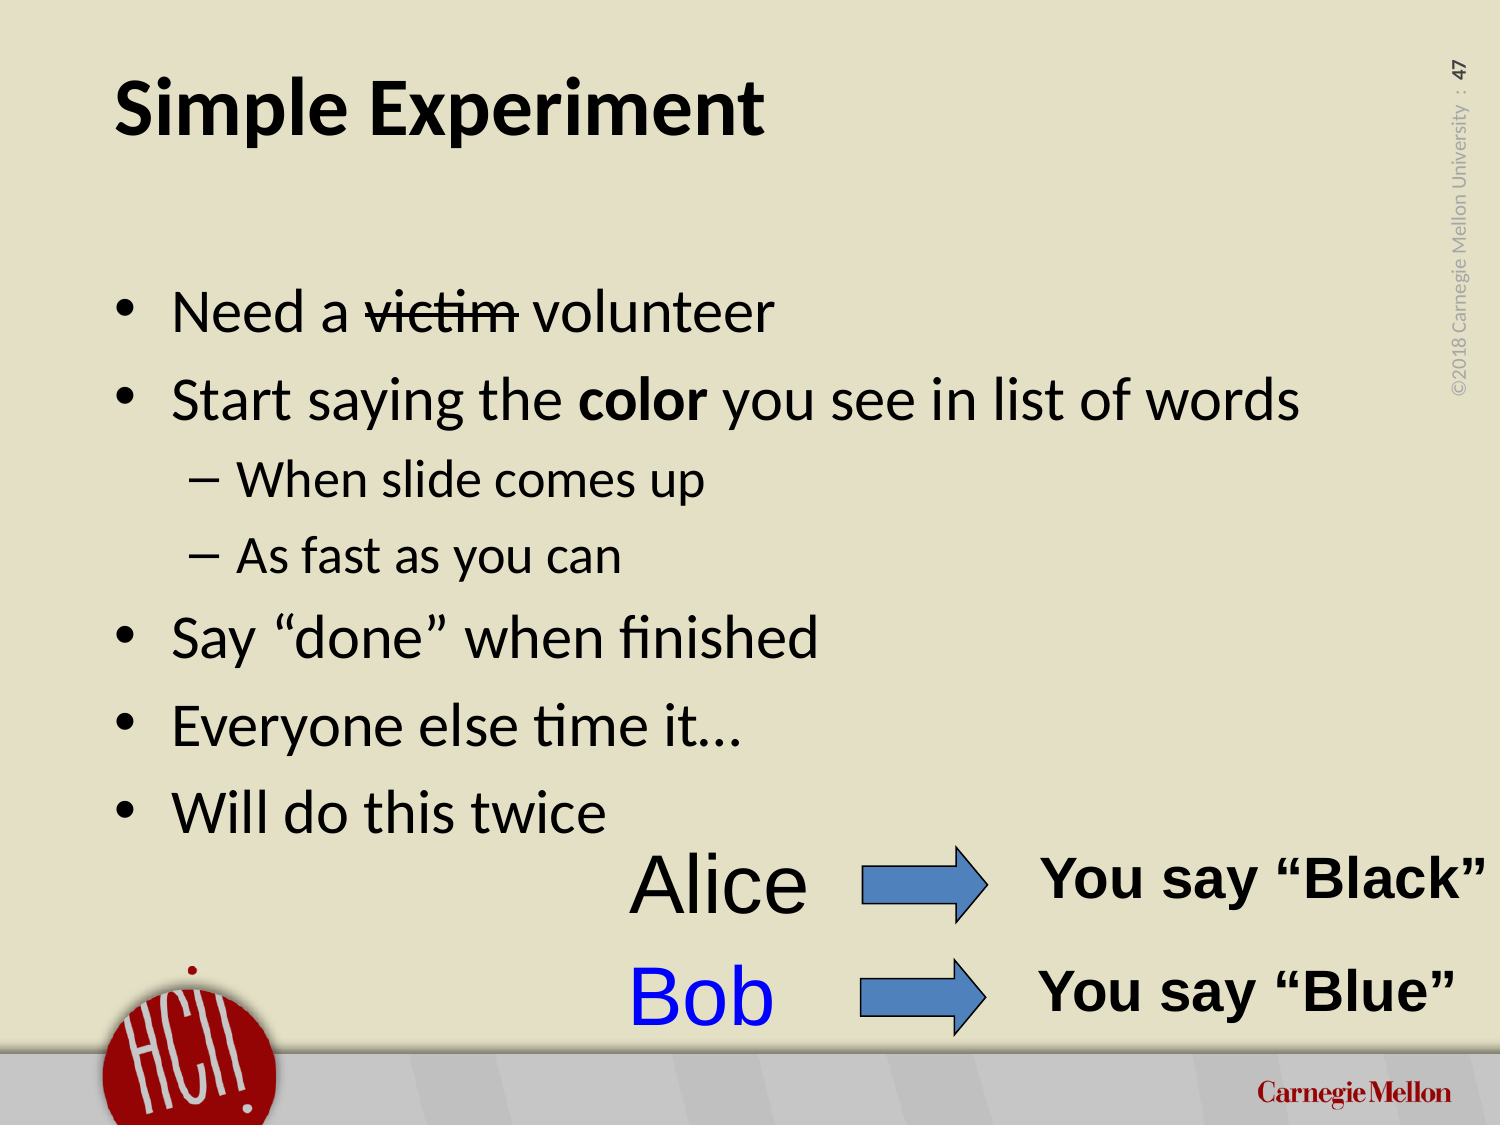

# Simple Experiment
Need a victim volunteer
Start saying the color you see in list of words
When slide comes up
As fast as you can
Say “done” when finished
Everyone else time it…
Will do this twice
Alice
You say “Black”

Bob
You say “Blue”